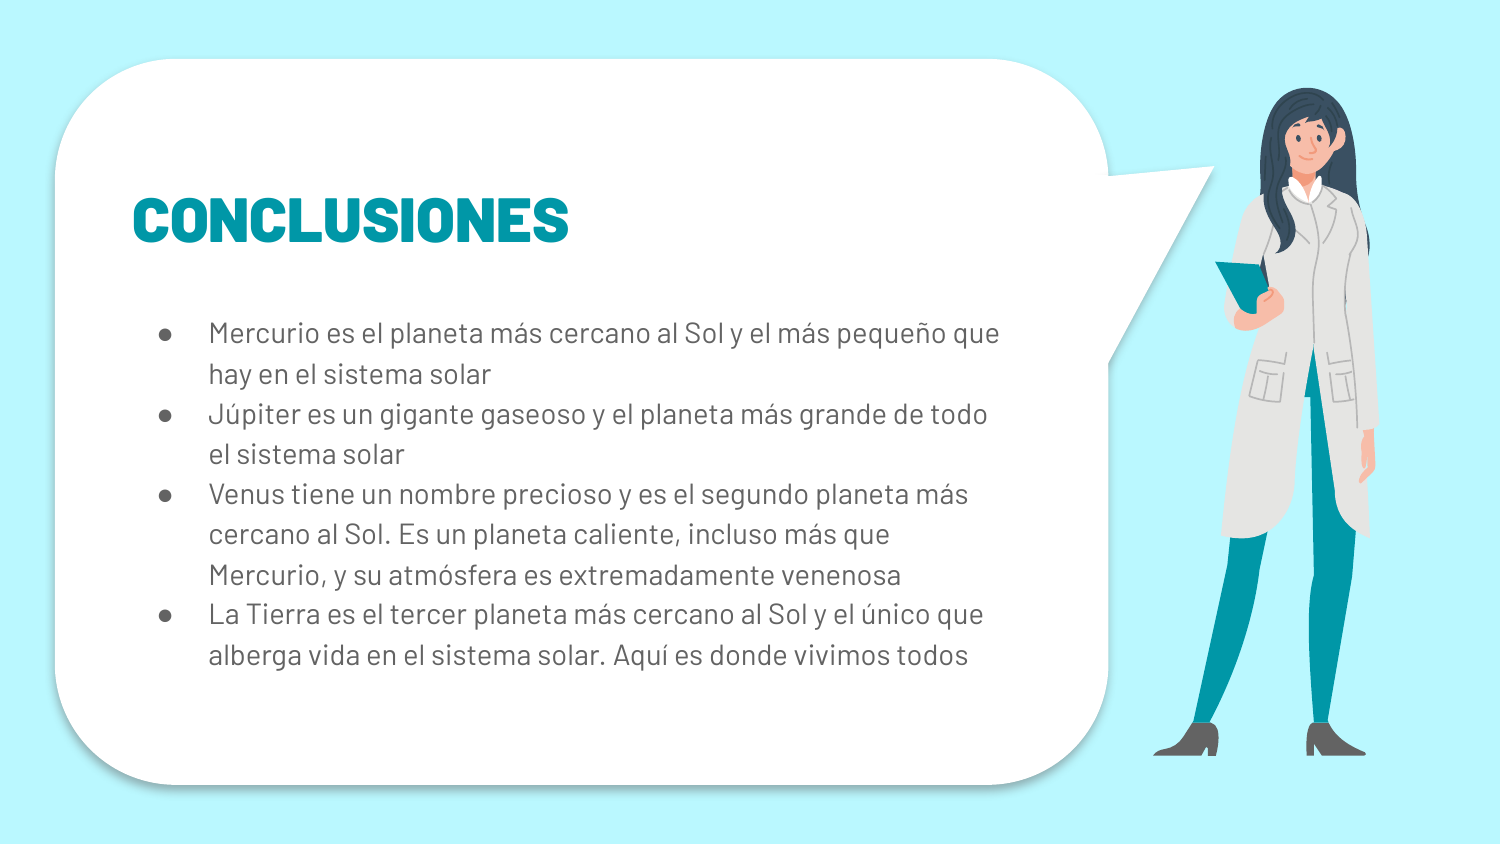

# CONCLUSIONES
Mercurio es el planeta más cercano al Sol y el más pequeño que hay en el sistema solar
Júpiter es un gigante gaseoso y el planeta más grande de todo el sistema solar
Venus tiene un nombre precioso y es el segundo planeta más cercano al Sol. Es un planeta caliente, incluso más que Mercurio, y su atmósfera es extremadamente venenosa
La Tierra es el tercer planeta más cercano al Sol y el único que alberga vida en el sistema solar. Aquí es donde vivimos todos